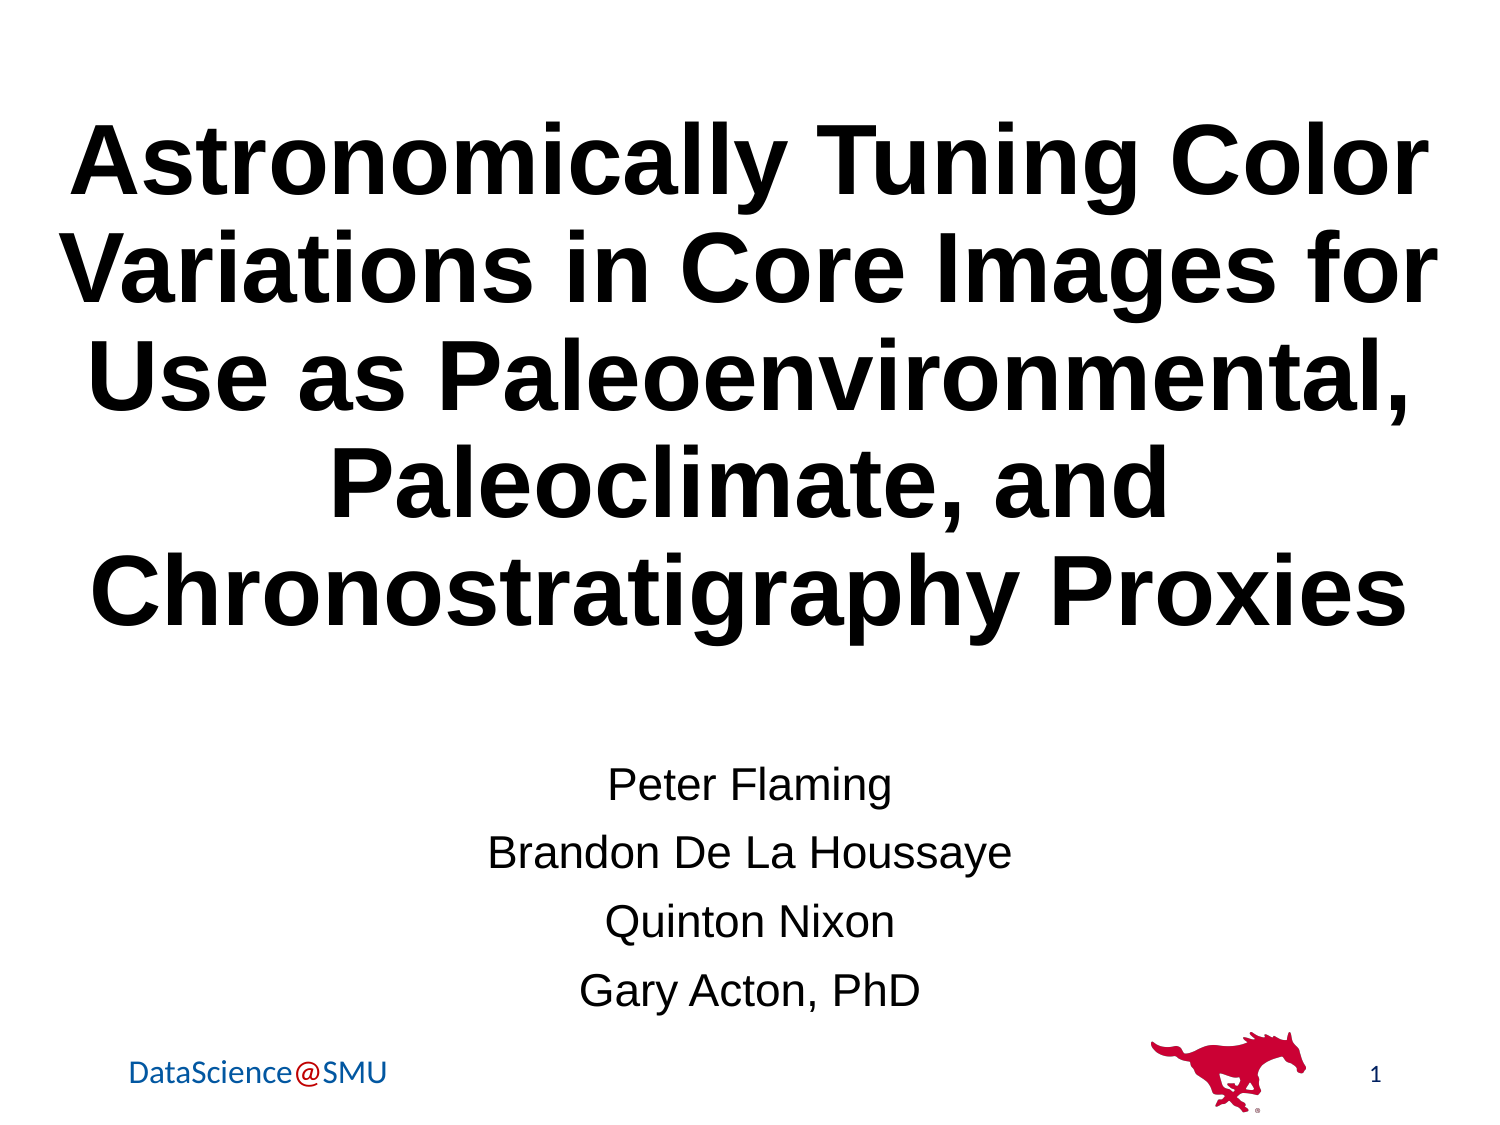

# Astronomically Tuning Color Variations in Core Images for Use as Paleoenvironmental, Paleoclimate, and Chronostratigraphy Proxies
Peter Flaming
Brandon De La Houssaye
Quinton Nixon
Gary Acton, PhD

1